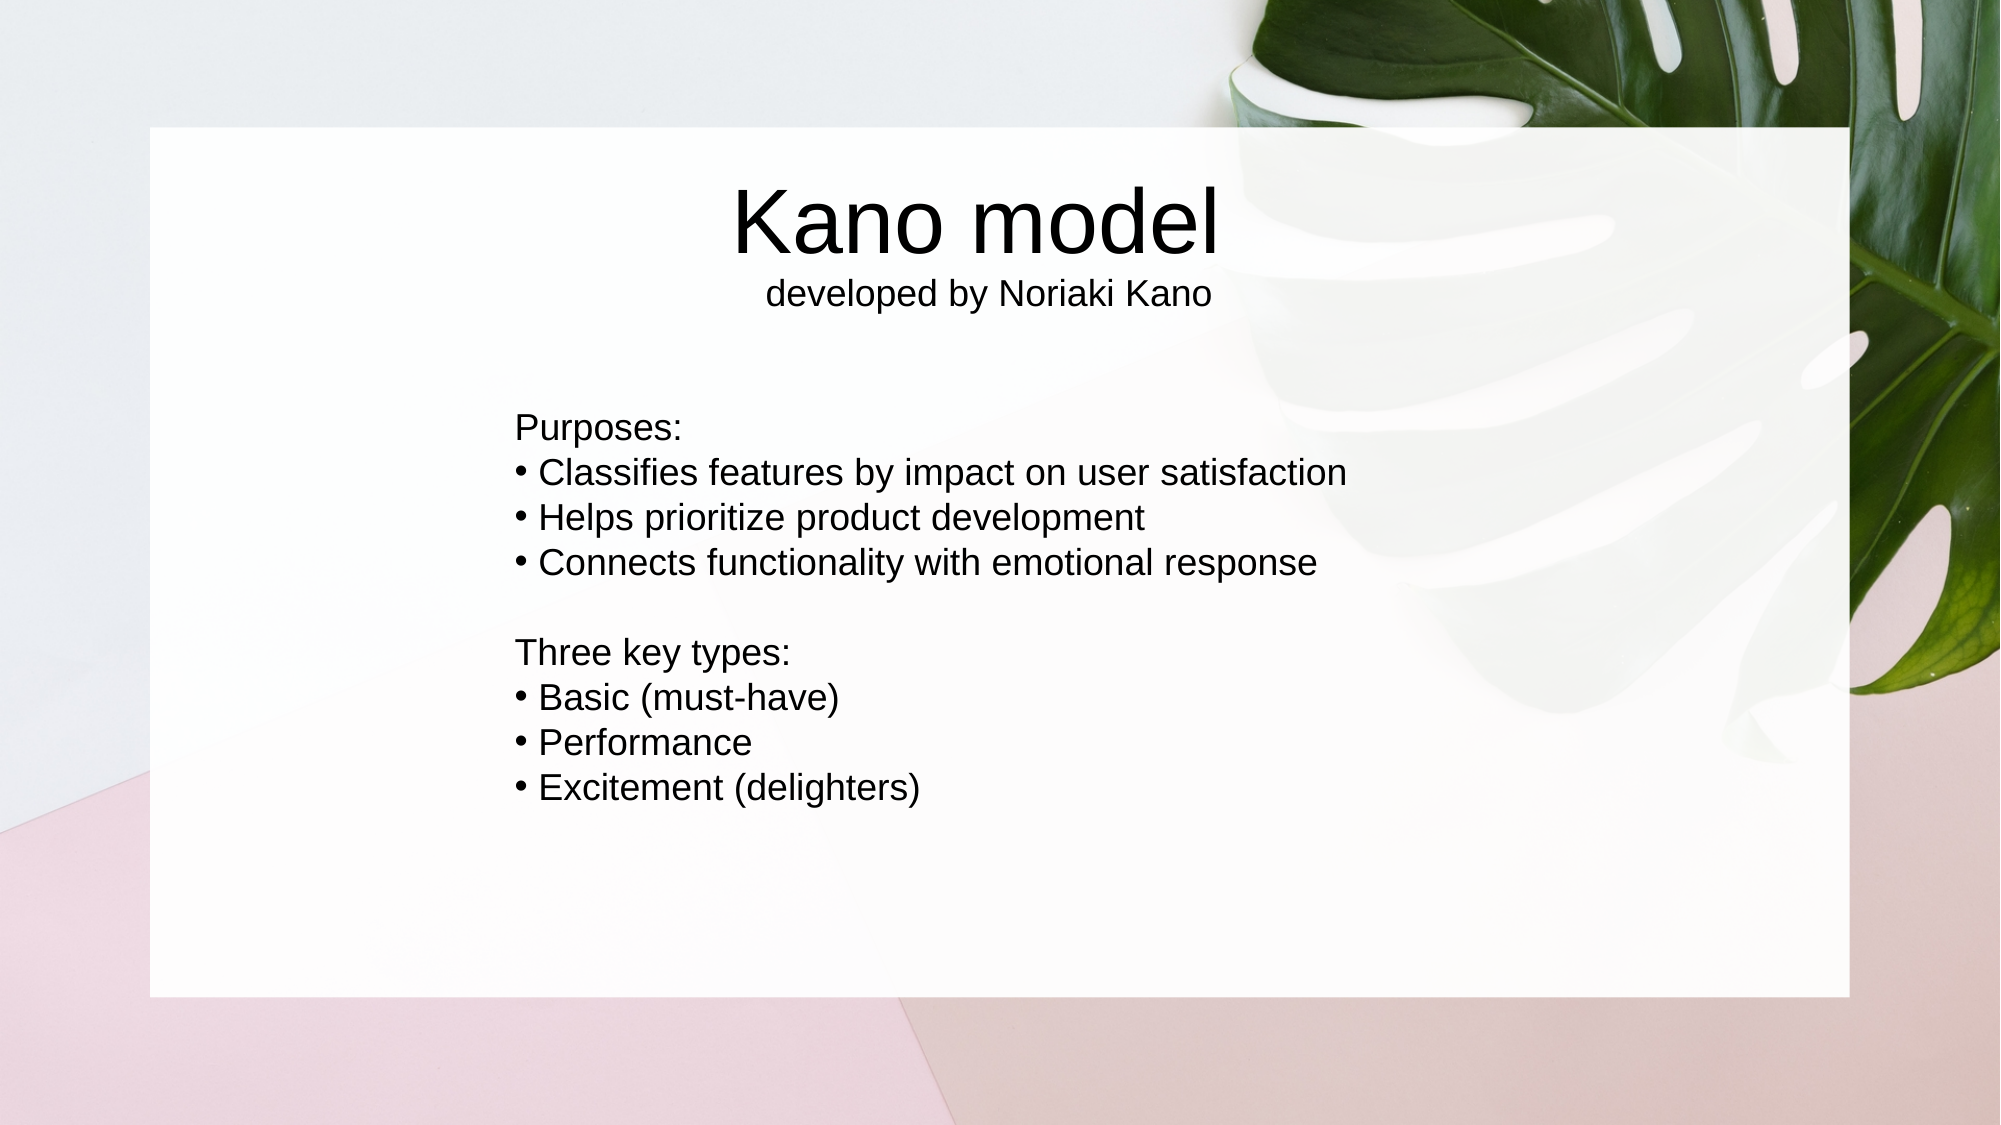

# Kano model developed by Noriaki Kano
Purposes:
 Classifies features by impact on user satisfaction
 Helps prioritize product development
 Connects functionality with emotional response

Three key types:
 Basic (must-have)
 Performance
 Excitement (delighters)